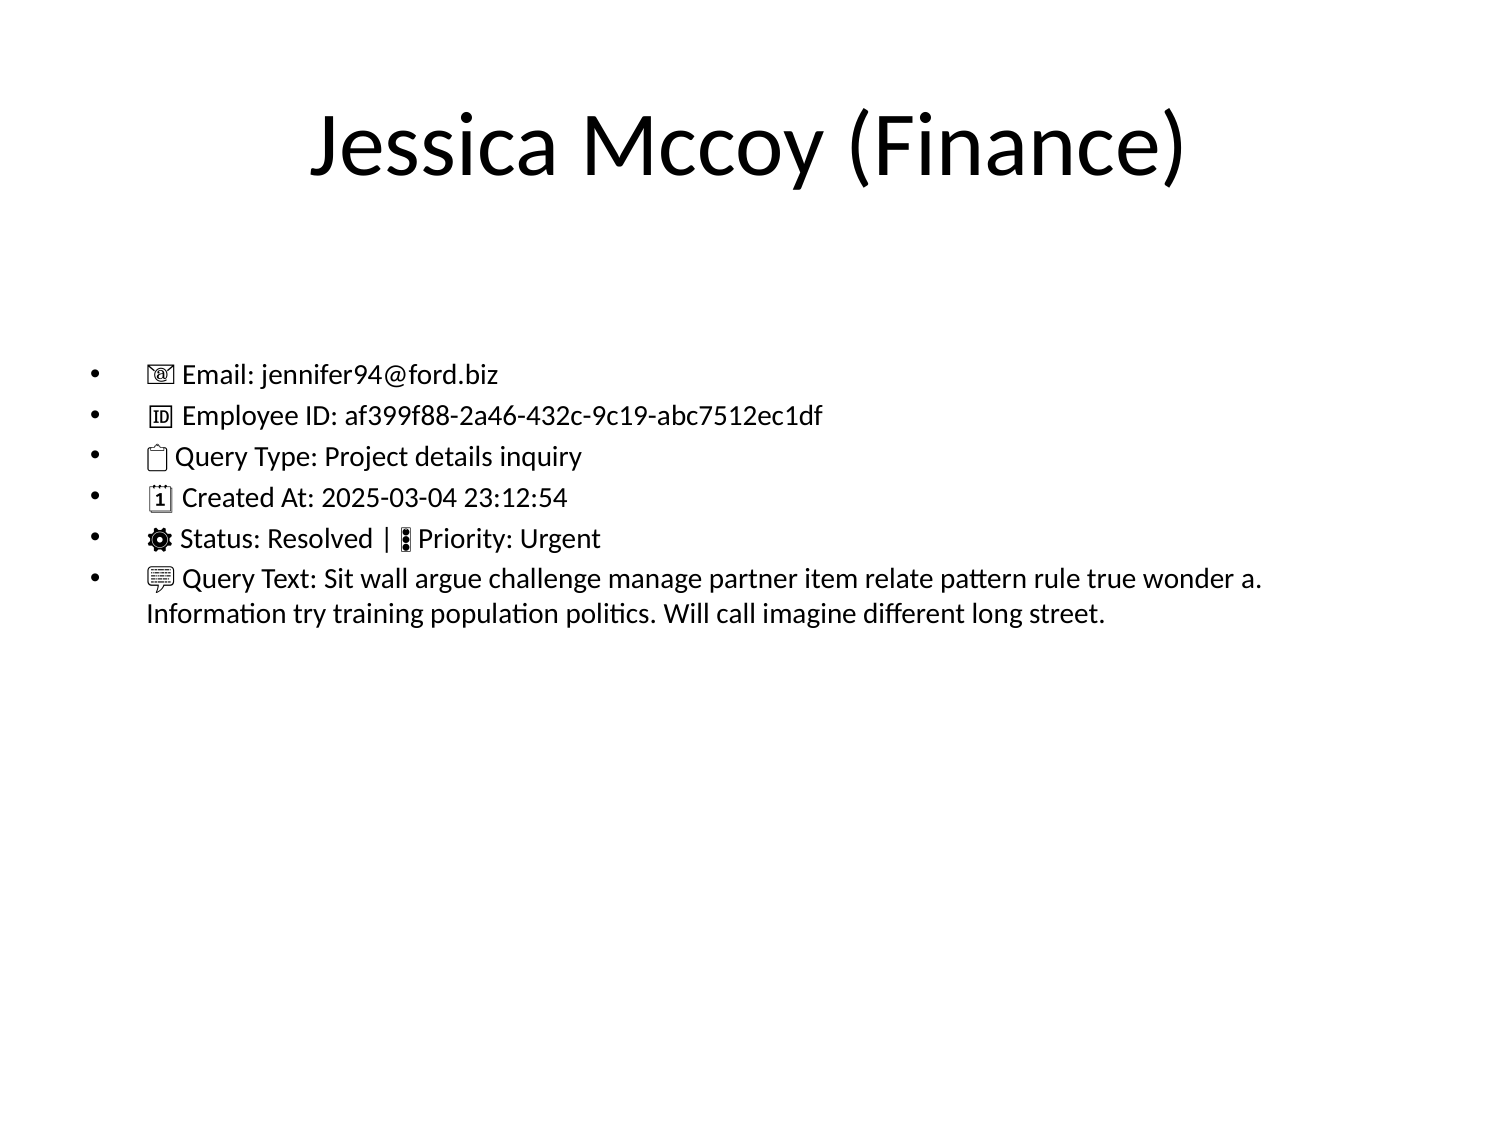

# Jessica Mccoy (Finance)

📧 Email: jennifer94@ford.biz
🆔 Employee ID: af399f88-2a46-432c-9c19-abc7512ec1df
📋 Query Type: Project details inquiry
🗓 Created At: 2025-03-04 23:12:54
⚙ Status: Resolved | 🚦 Priority: Urgent
💬 Query Text: Sit wall argue challenge manage partner item relate pattern rule true wonder a. Information try training population politics. Will call imagine different long street.